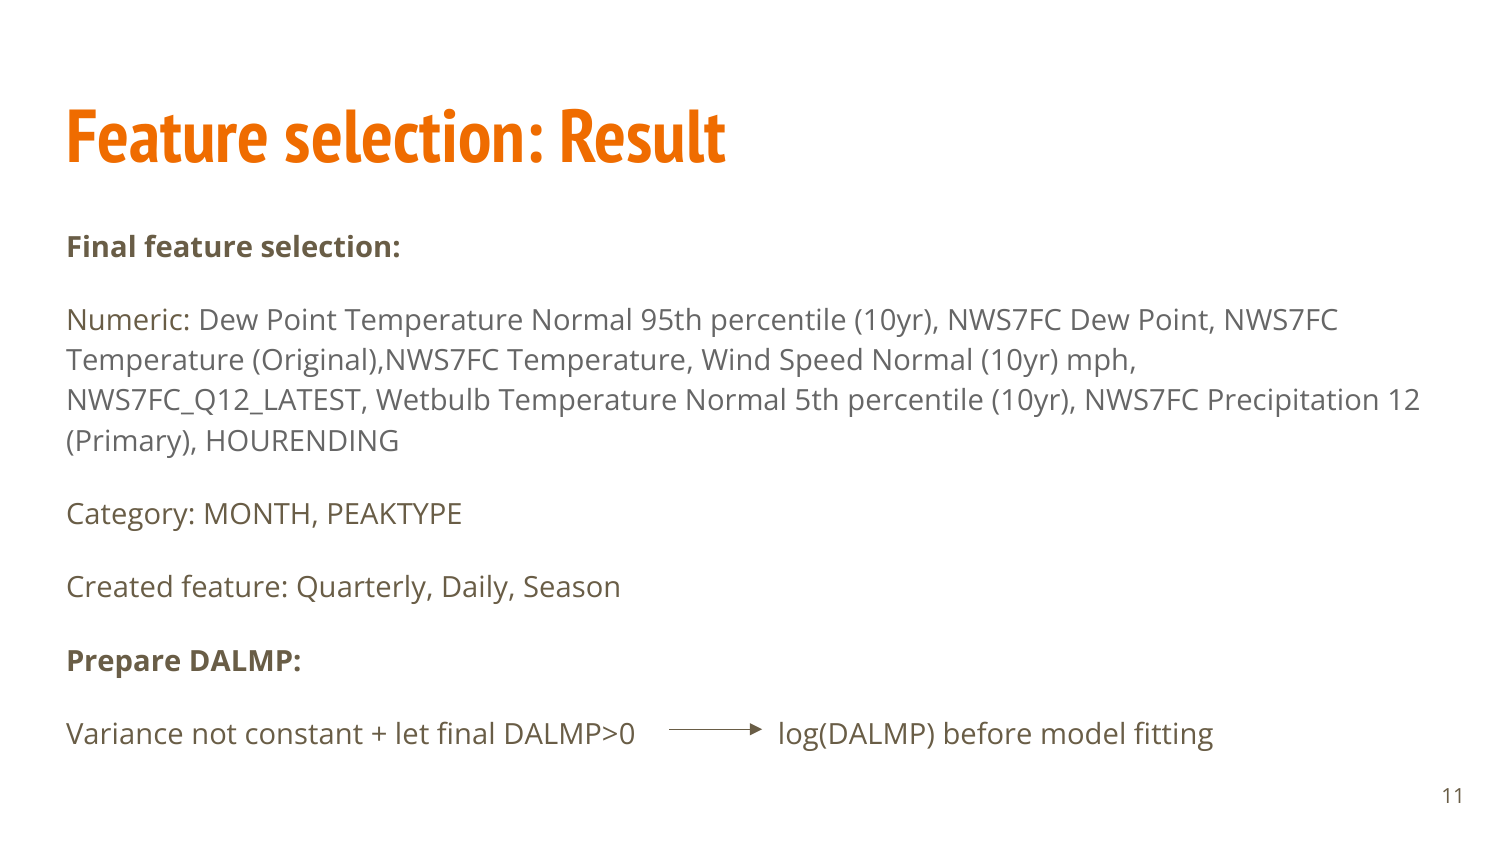

# Feature selection: Result
Final feature selection:
Numeric: Dew Point Temperature Normal 95th percentile (10yr), NWS7FC Dew Point, NWS7FC Temperature (Original),NWS7FC Temperature, Wind Speed Normal (10yr) mph, NWS7FC_Q12_LATEST, Wetbulb Temperature Normal 5th percentile (10yr), NWS7FC Precipitation 12 (Primary), HOURENDING
Category: MONTH, PEAKTYPE
Created feature: Quarterly, Daily, Season
Prepare DALMP:
Variance not constant + let final DALMP>0                   log(DALMP) before model fitting

11